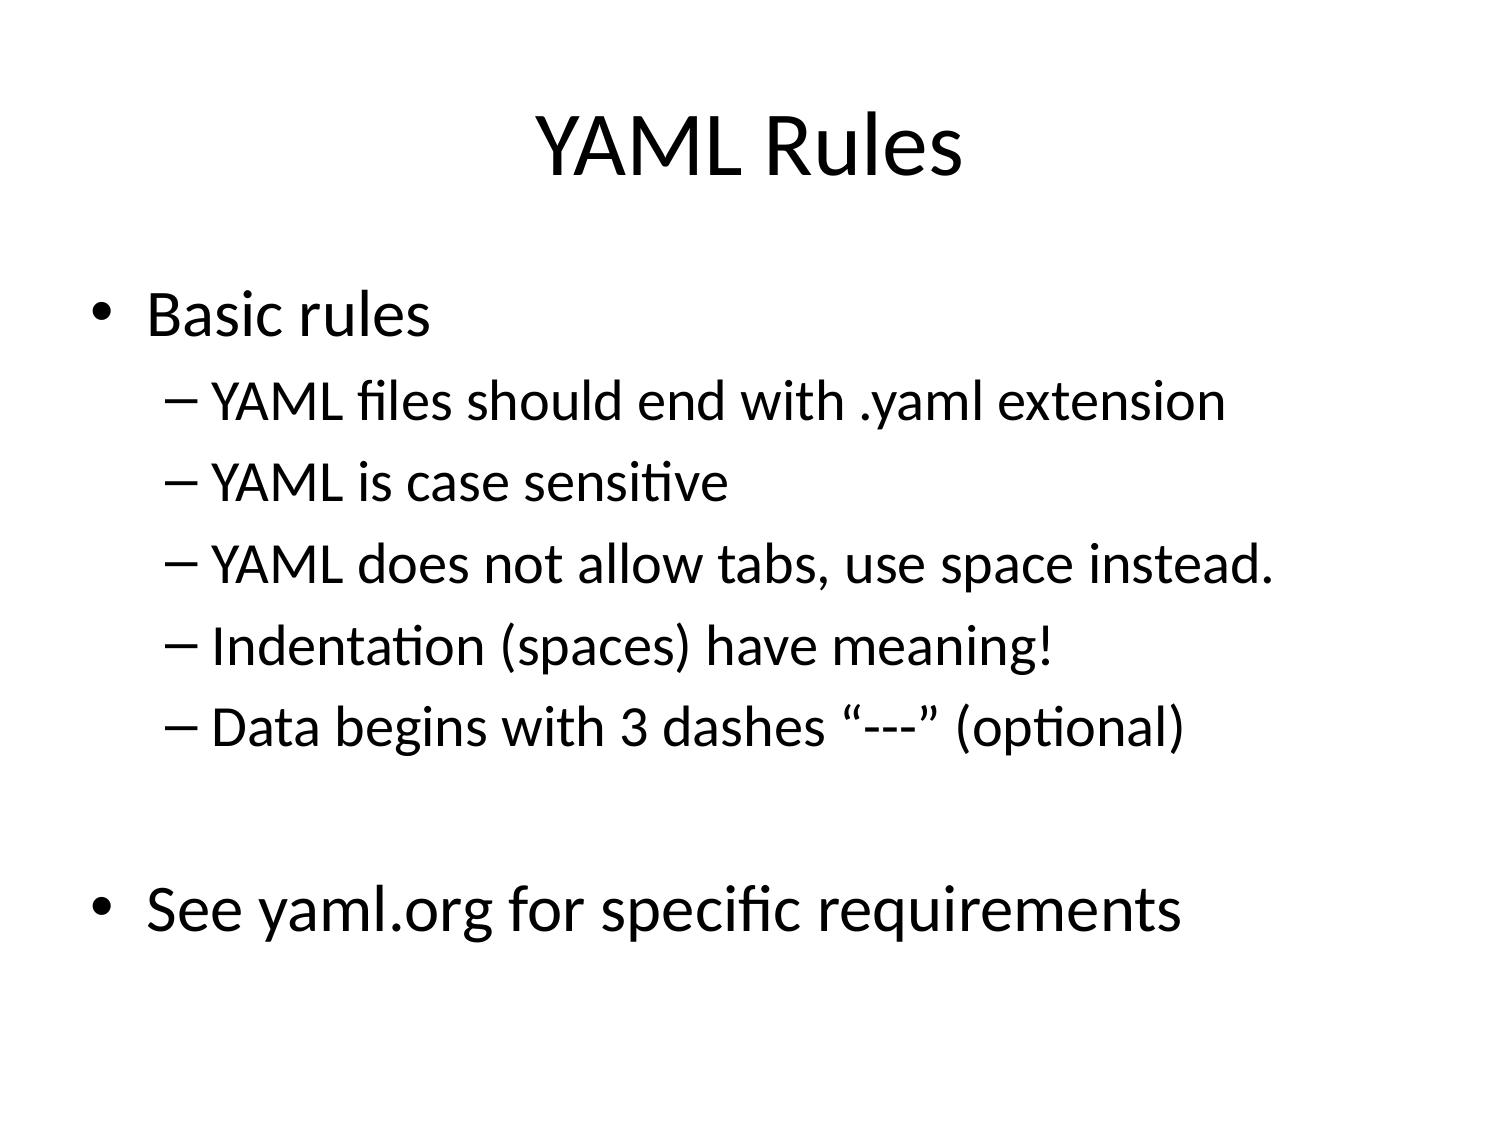

# YAML Rules
Basic rules
YAML files should end with .yaml extension
YAML is case sensitive
YAML does not allow tabs, use space instead.
Indentation (spaces) have meaning!
Data begins with 3 dashes “---” (optional)

See yaml.org for specific requirements